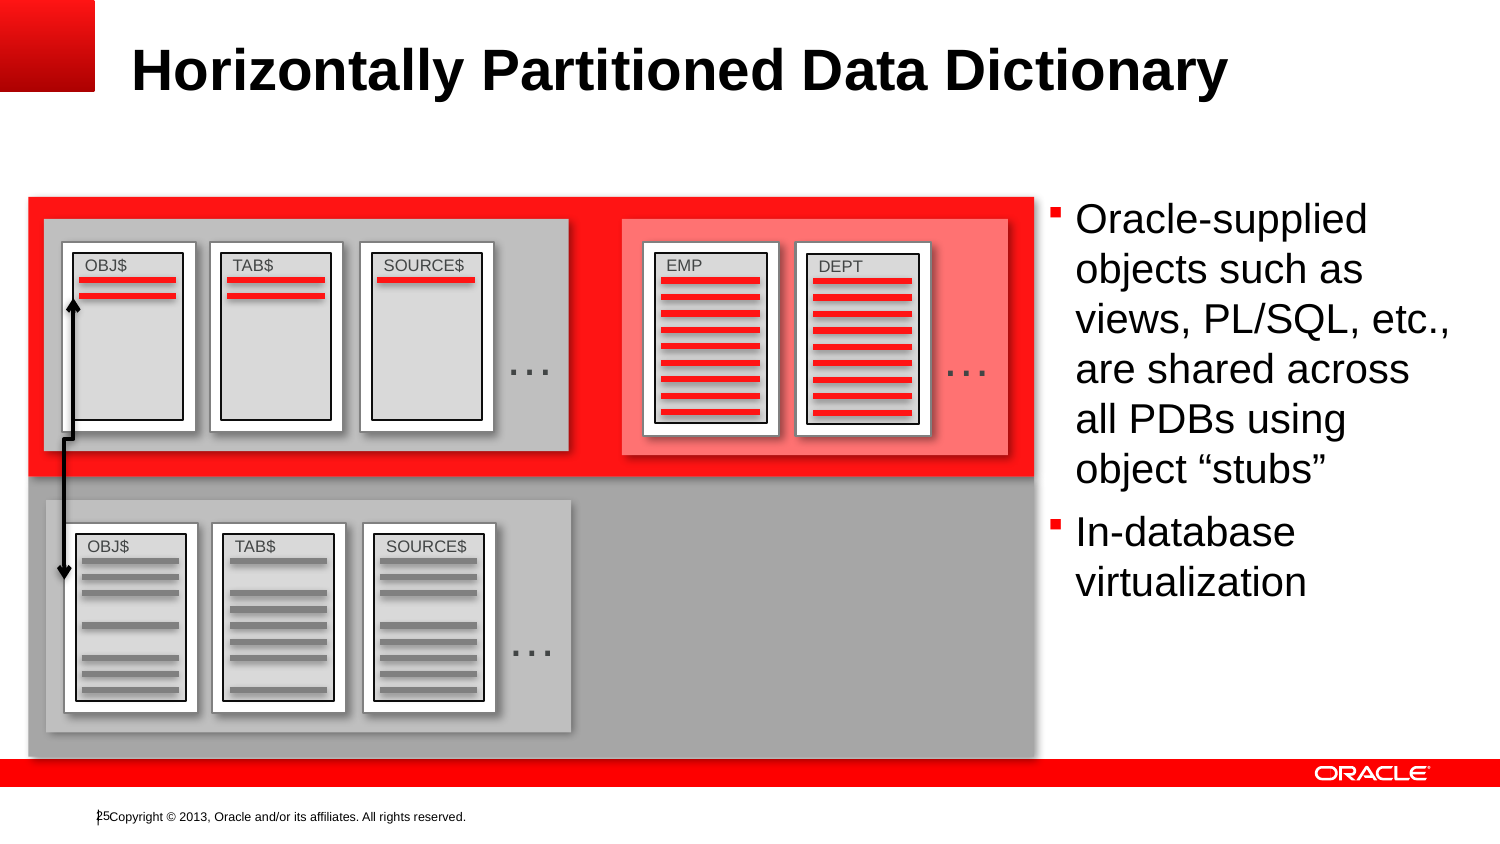

# Horizontally Partitioned Data Dictionary
Oracle-supplied objects such as
views, PL/SQL, etc.,
are shared across
all PDBs using
object “stubs”
In-database virtualization

OBJ$
TAB$
SOURCE$

…

EMP

DEPT

…

OBJ$
TAB$
SOURCE$

…